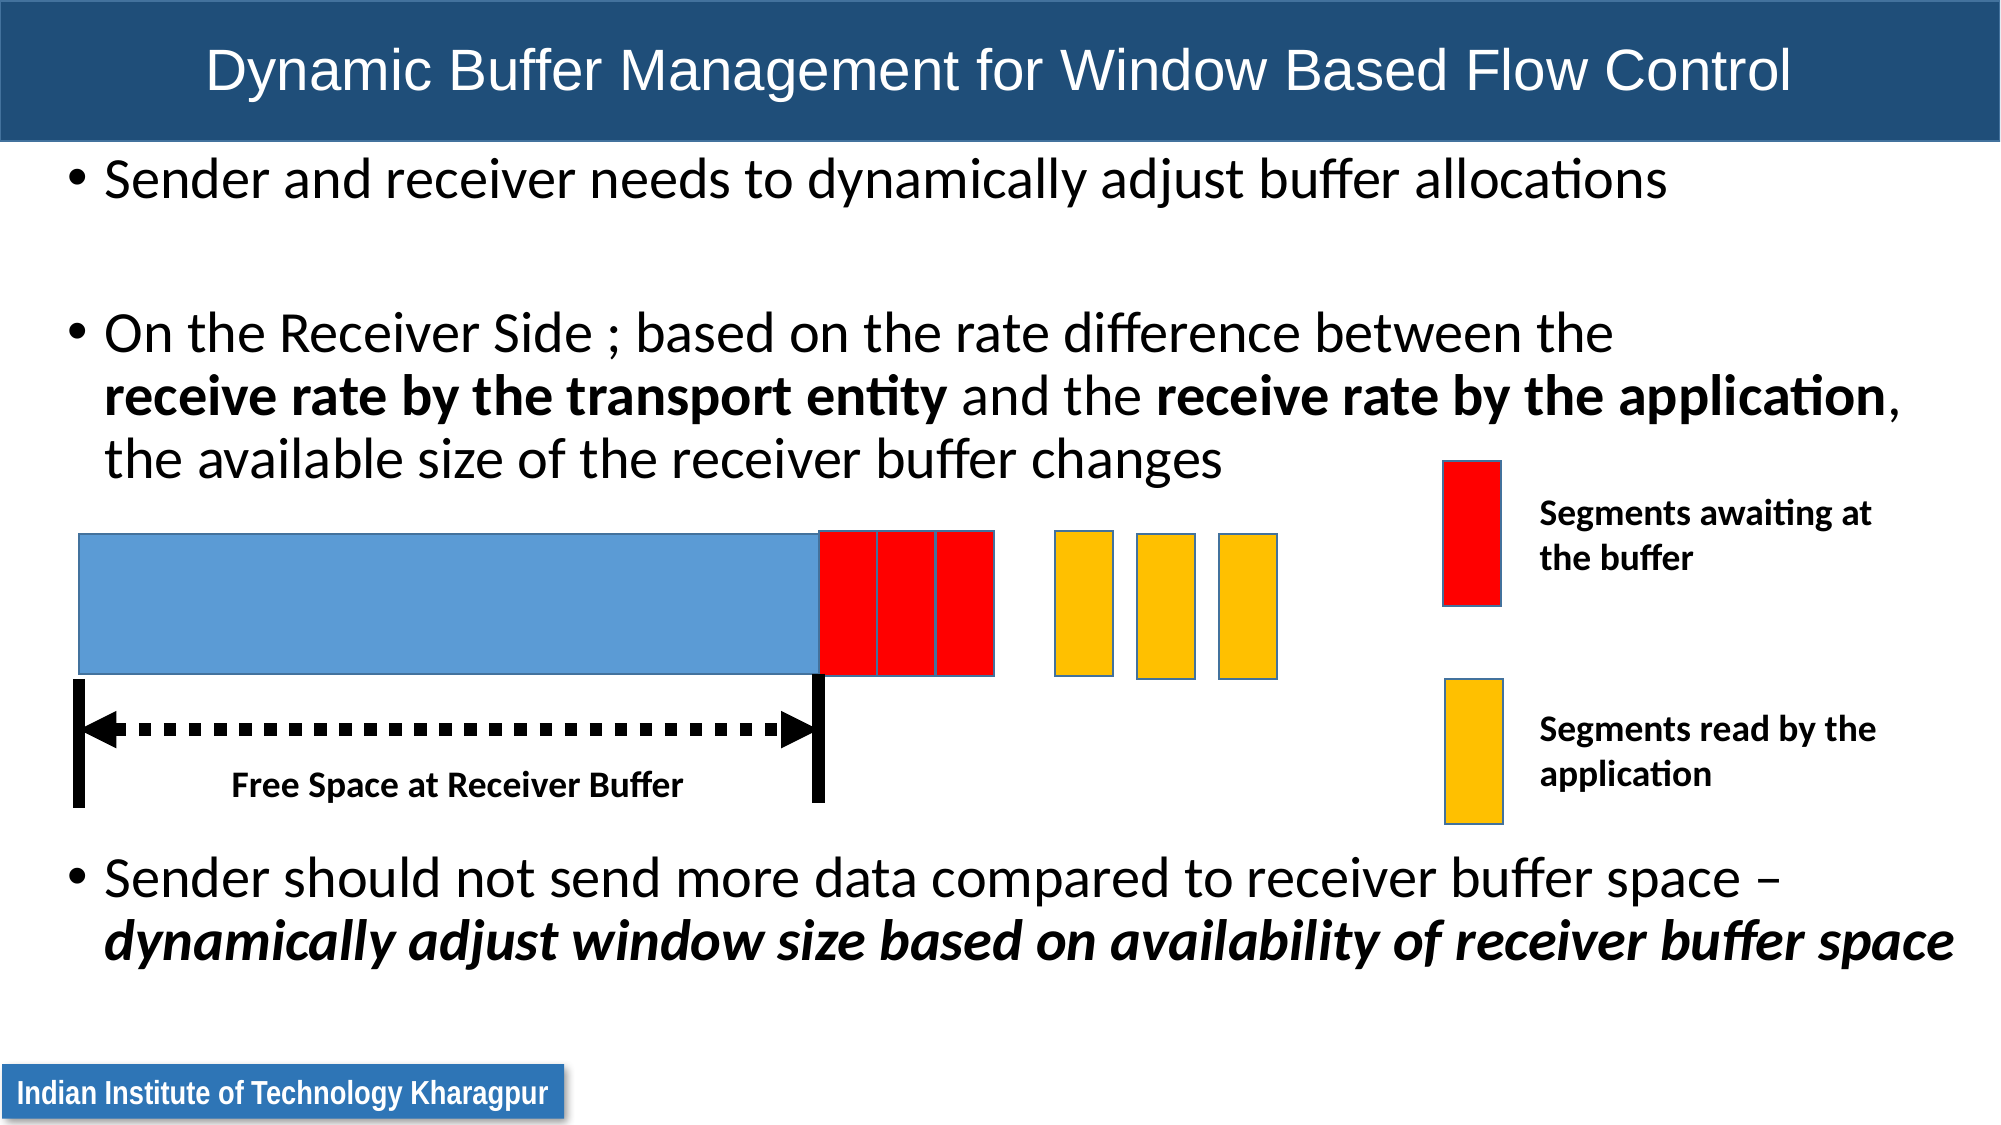

# Dynamic Buffer Management for Window Based Flow Control
Sender and receiver needs to dynamically adjust buffer allocations
On the Receiver Side ; based on the rate difference between the
receive rate by the transport entity and the receive rate by the application, the available size of the receiver buffer changes

Sender should not send more data compared to receiver buffer space – dynamically adjust window size based on availability of receiver buffer space

Segments awaiting at the buffer

Segments read by the application
Free Space at Receiver Buffer